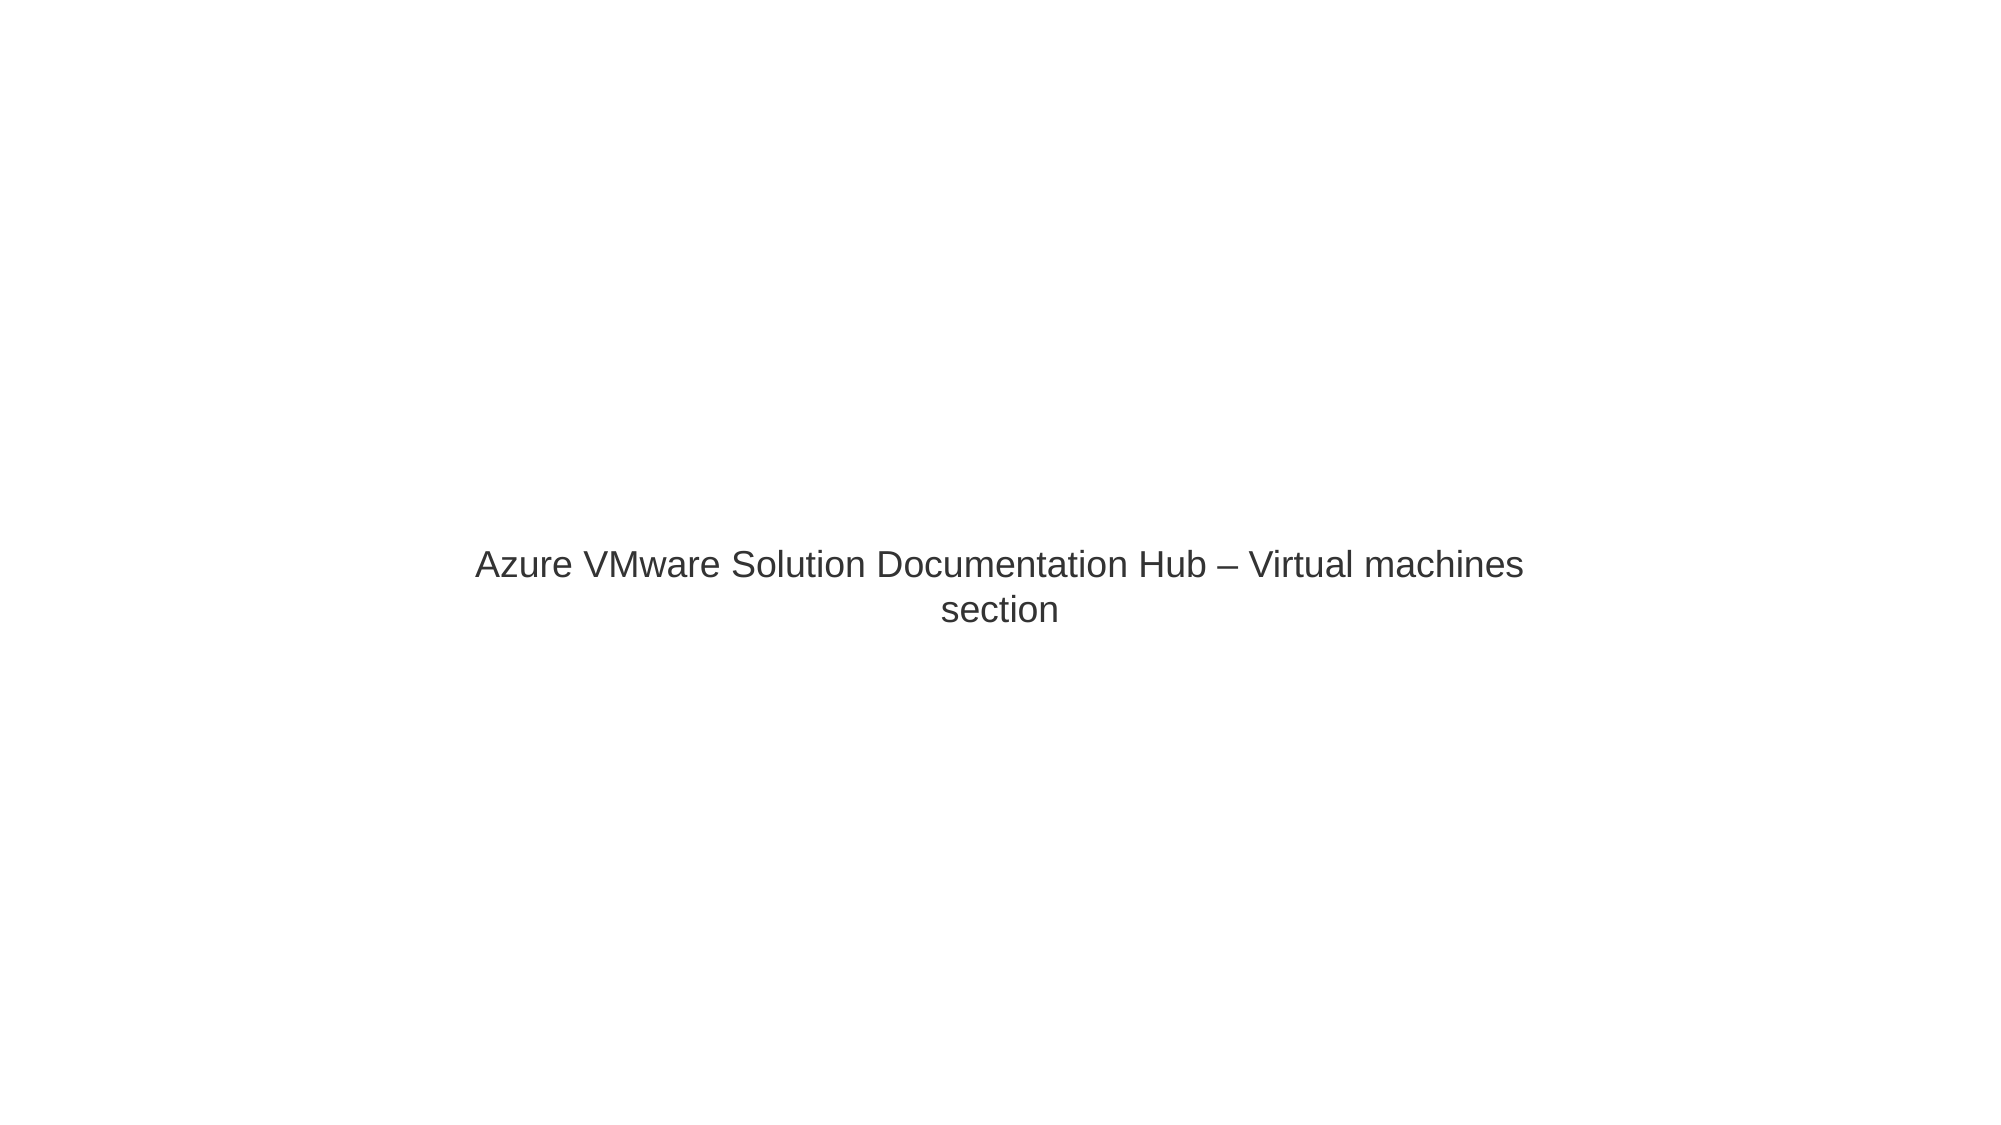

Azure VMware Solution Documentation Hub – Virtual machines section